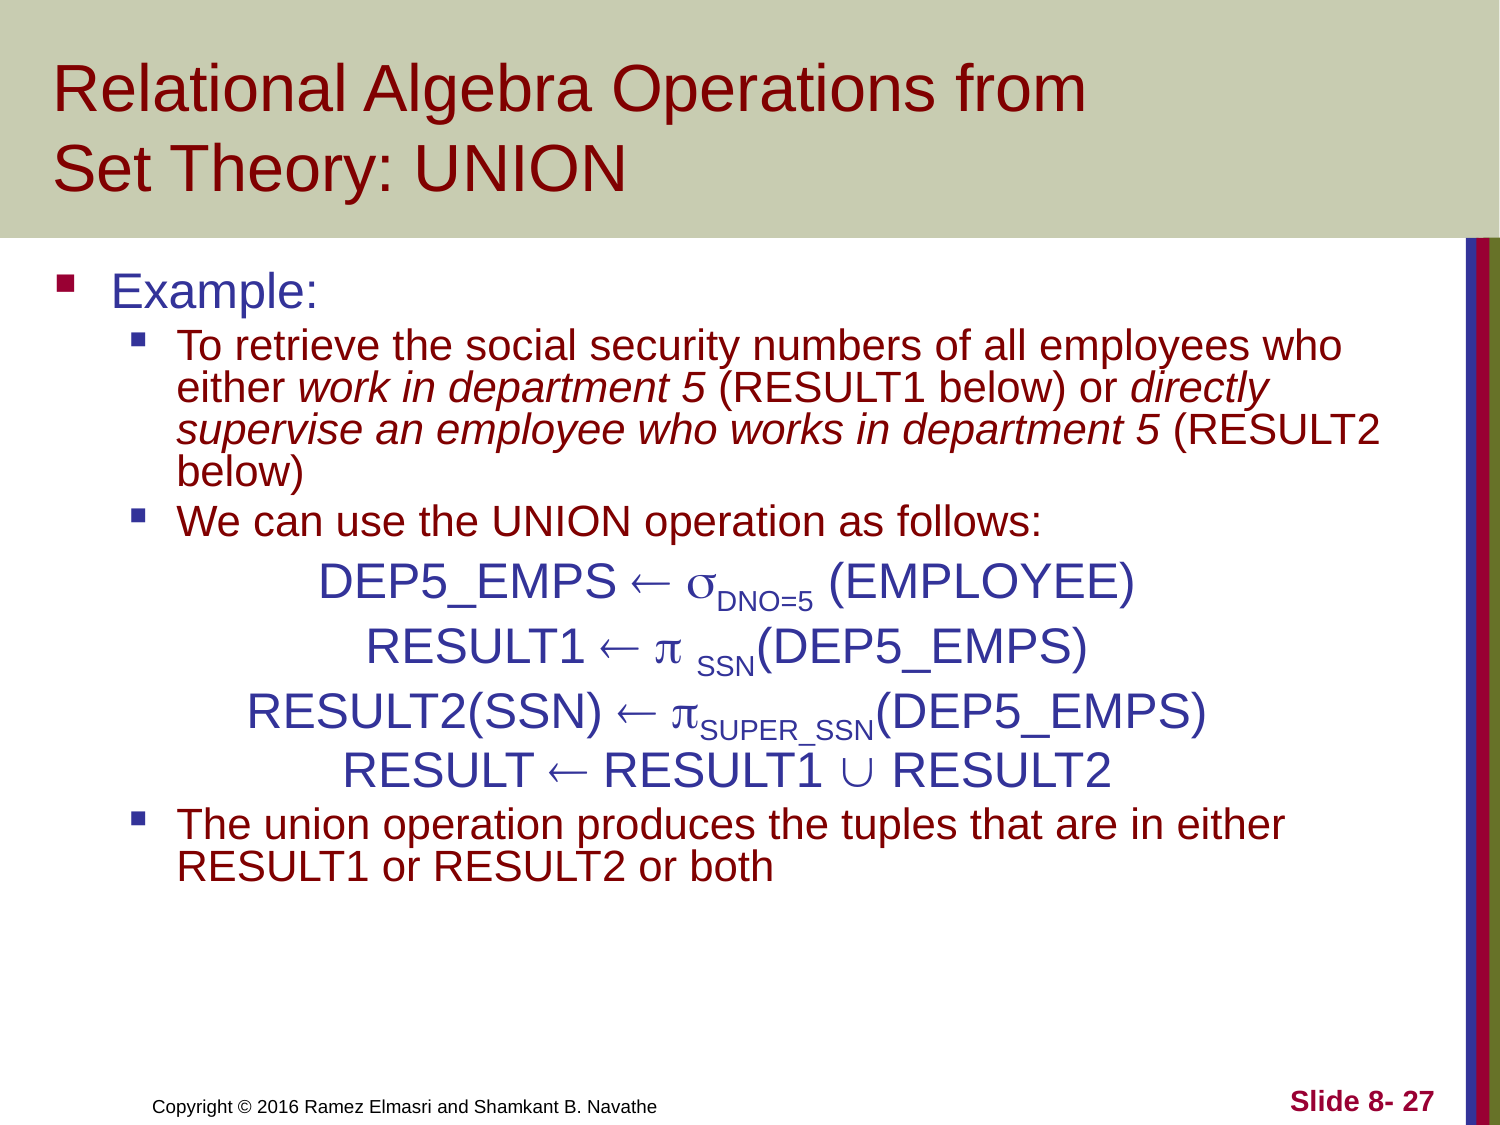

# Relational Algebra Operations from Set Theory: UNION
Example:
To retrieve the social security numbers of all employees who either work in department 5 (RESULT1 below) or directly supervise an employee who works in department 5 (RESULT2 below)
We can use the UNION operation as follows:
DEP5_EMPS ← σDNO=5 (EMPLOYEE)
RESULT1 ← π SSN(DEP5_EMPS)
RESULT2(SSN) ← πSUPER_SSN(DEP5_EMPS)
RESULT ← RESULT1 ∪ RESULT2
The union operation produces the tuples that are in either RESULT1 or RESULT2 or both
Slide 8- 27